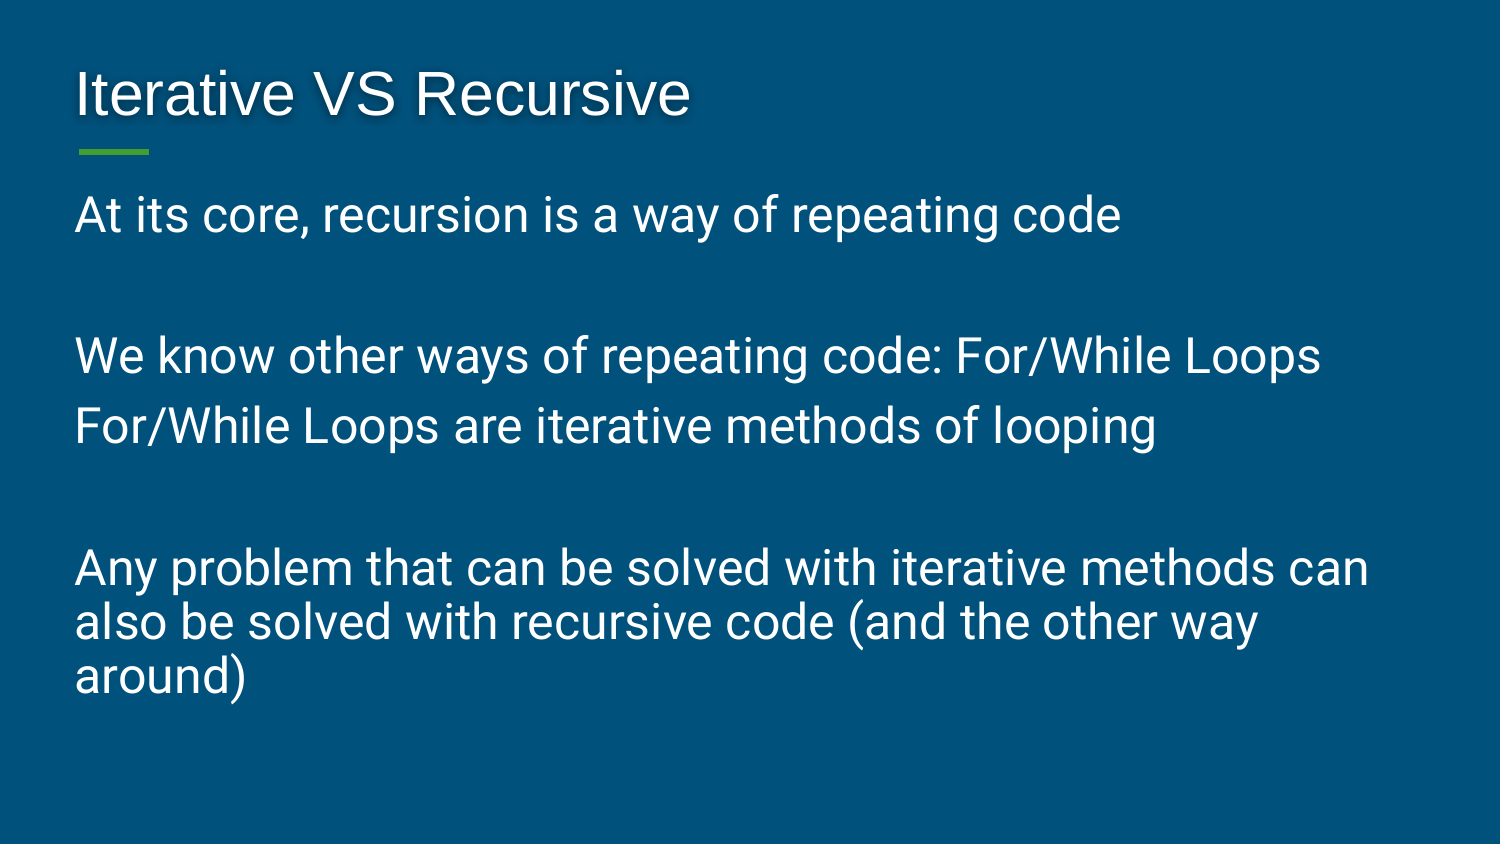

# Iterative VS Recursive
At its core, recursion is a way of repeating code

We know other ways of repeating code: For/While Loops
For/While Loops are iterative methods of looping

Any problem that can be solved with iterative methods can also be solved with recursive code (and the other way around)